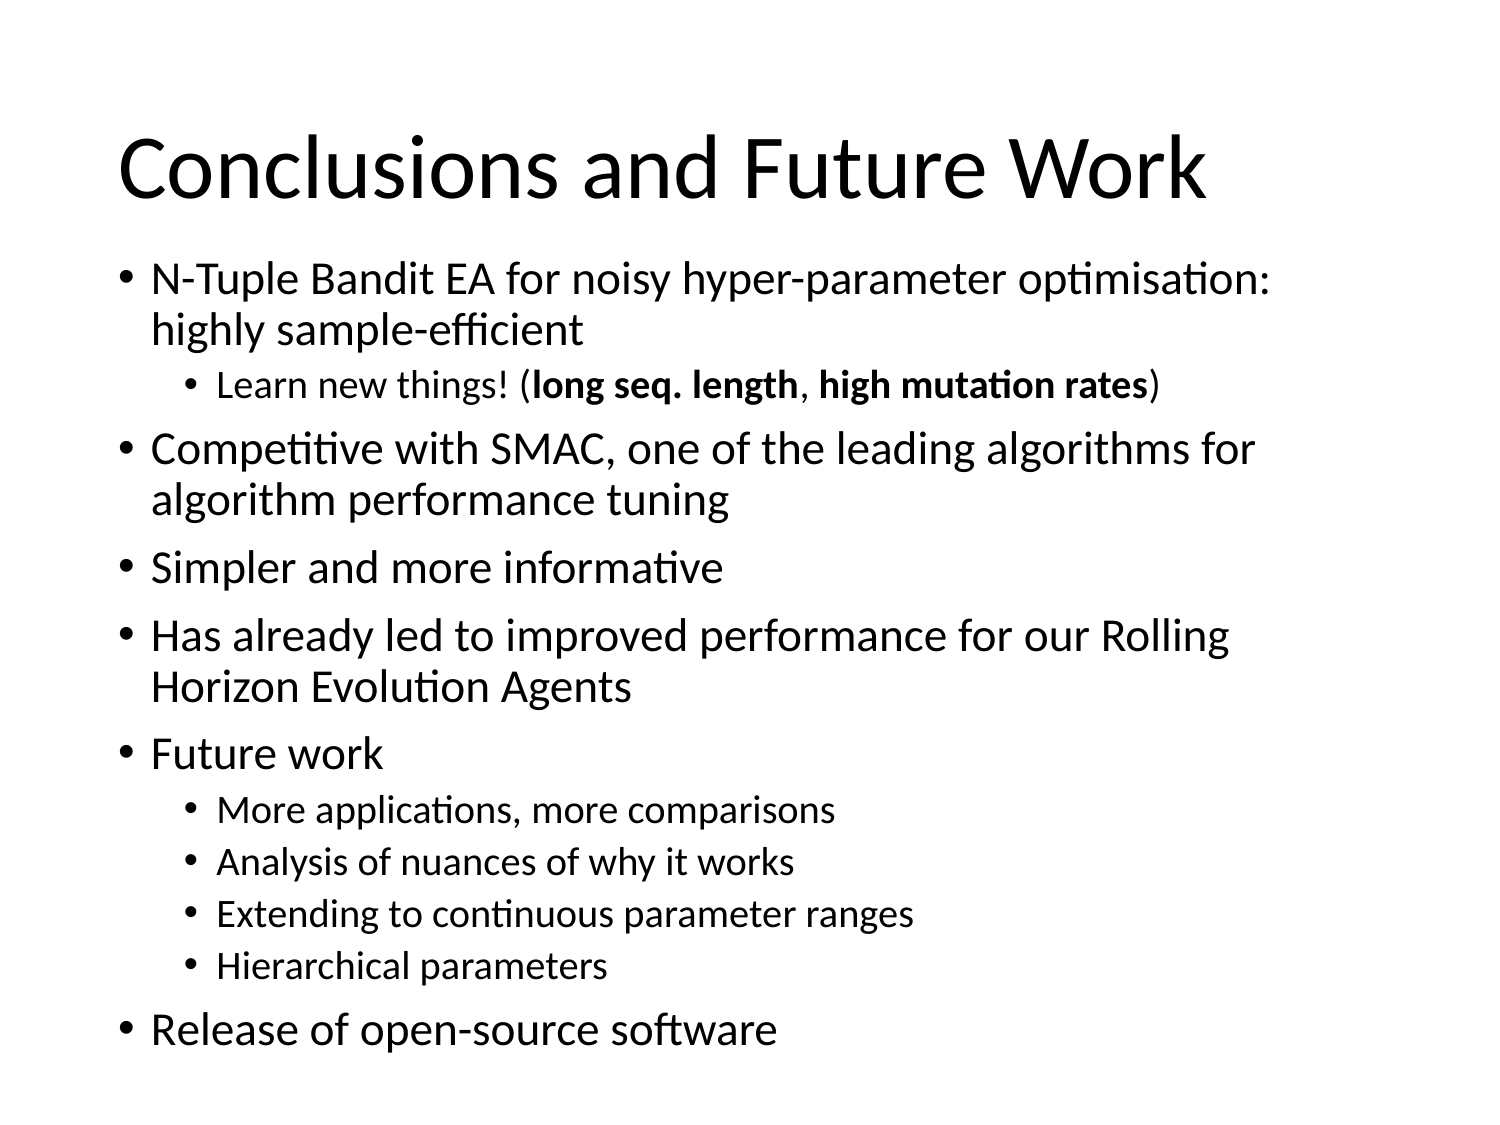

# Conclusions and Future Work
N-Tuple Bandit EA for noisy hyper-parameter optimisation: highly sample-efficient
Learn new things! (long seq. length, high mutation rates)
Competitive with SMAC, one of the leading algorithms for algorithm performance tuning
Simpler and more informative
Has already led to improved performance for our Rolling Horizon Evolution Agents
Future work
More applications, more comparisons
Analysis of nuances of why it works
Extending to continuous parameter ranges
Hierarchical parameters
Release of open-source software